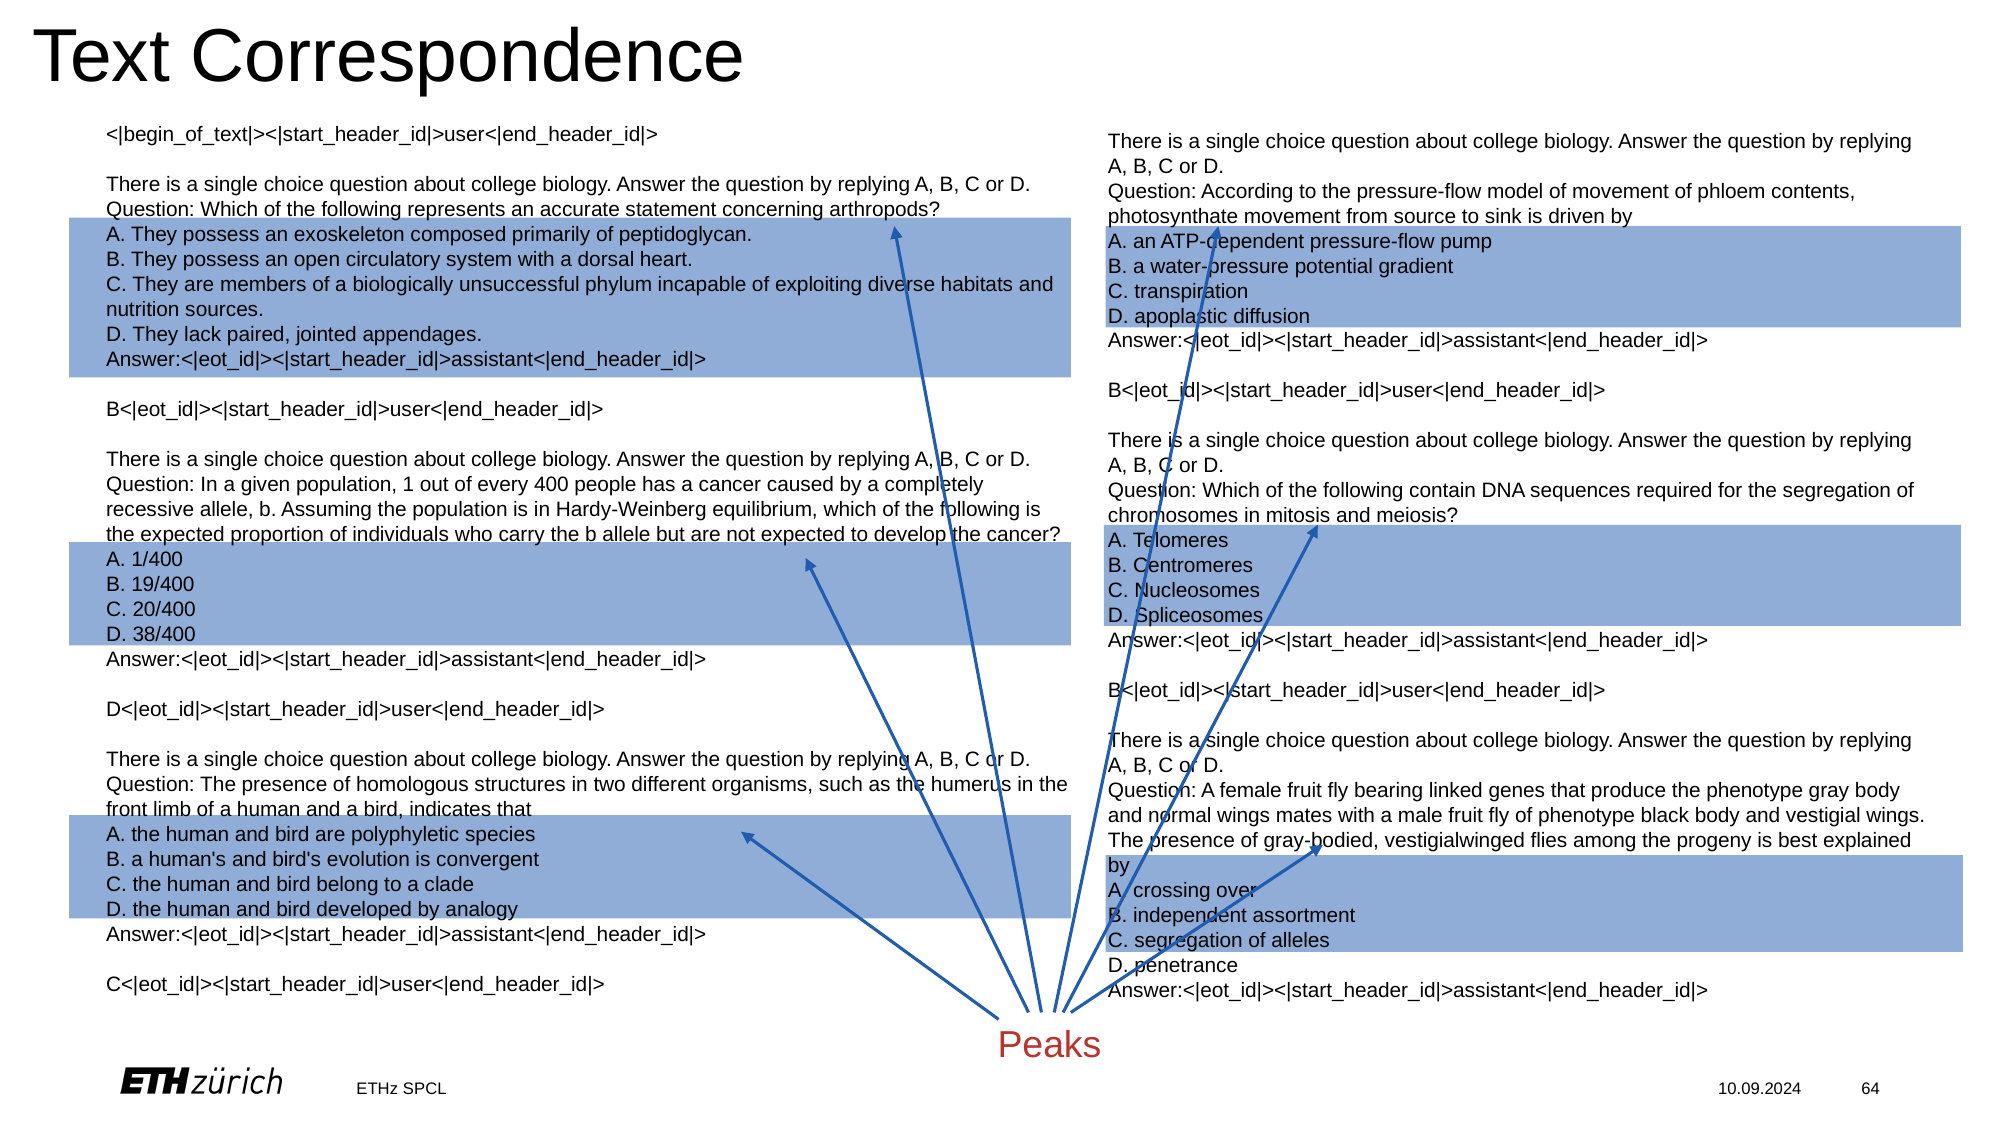

Text Correspondence
<|begin_of_text|><|start_header_id|>user<|end_header_id|>

There is a single choice question about college biology. Answer the question by replying A, B, C or D.
Question: Which of the following represents an accurate statement concerning arthropods?
A. They possess an exoskeleton composed primarily of peptidoglycan.
B. They possess an open circulatory system with a dorsal heart.
C. They are members of a biologically unsuccessful phylum incapable of exploiting diverse habitats and nutrition sources.
D. They lack paired, jointed appendages.
Answer:<|eot_id|><|start_header_id|>assistant<|end_header_id|>

B<|eot_id|><|start_header_id|>user<|end_header_id|>

There is a single choice question about college biology. Answer the question by replying A, B, C or D.
Question: In a given population, 1 out of every 400 people has a cancer caused by a completely recessive allele, b. Assuming the population is in Hardy-Weinberg equilibrium, which of the following is the expected proportion of individuals who carry the b allele but are not expected to develop the cancer?
A. 1/400
B. 19/400
C. 20/400
D. 38/400
Answer:<|eot_id|><|start_header_id|>assistant<|end_header_id|>

D<|eot_id|><|start_header_id|>user<|end_header_id|>

There is a single choice question about college biology. Answer the question by replying A, B, C or D.
Question: The presence of homologous structures in two different organisms, such as the humerus in the front limb of a human and a bird, indicates that
A. the human and bird are polyphyletic species
B. a human's and bird's evolution is convergent
C. the human and bird belong to a clade
D. the human and bird developed by analogy
Answer:<|eot_id|><|start_header_id|>assistant<|end_header_id|>

C<|eot_id|><|start_header_id|>user<|end_header_id|>

There is a single choice question about college biology. Answer the question by replying A, B, C or D.
Question: According to the pressure-flow model of movement of phloem contents, photosynthate movement from source to sink is driven by
A. an ATP-dependent pressure-flow pump
B. a water-pressure potential gradient
C. transpiration
D. apoplastic diffusion
Answer:<|eot_id|><|start_header_id|>assistant<|end_header_id|>

B<|eot_id|><|start_header_id|>user<|end_header_id|>

There is a single choice question about college biology. Answer the question by replying A, B, C or D.
Question: Which of the following contain DNA sequences required for the segregation of chromosomes in mitosis and meiosis?
A. Telomeres
B. Centromeres
C. Nucleosomes
D. Spliceosomes
Answer:<|eot_id|><|start_header_id|>assistant<|end_header_id|>

B<|eot_id|><|start_header_id|>user<|end_header_id|>

There is a single choice question about college biology. Answer the question by replying A, B, C or D.
Question: A female fruit fly bearing linked genes that produce the phenotype gray body and normal wings mates with a male fruit fly of phenotype black body and vestigial wings. The presence of gray-bodied, vestigialwinged flies among the progeny is best explained by
A. crossing over
B. independent assortment
C. segregation of alleles
D. penetrance
Answer:<|eot_id|><|start_header_id|>assistant<|end_header_id|>

Peaks
ETHz SPCL
10.09.2024
64